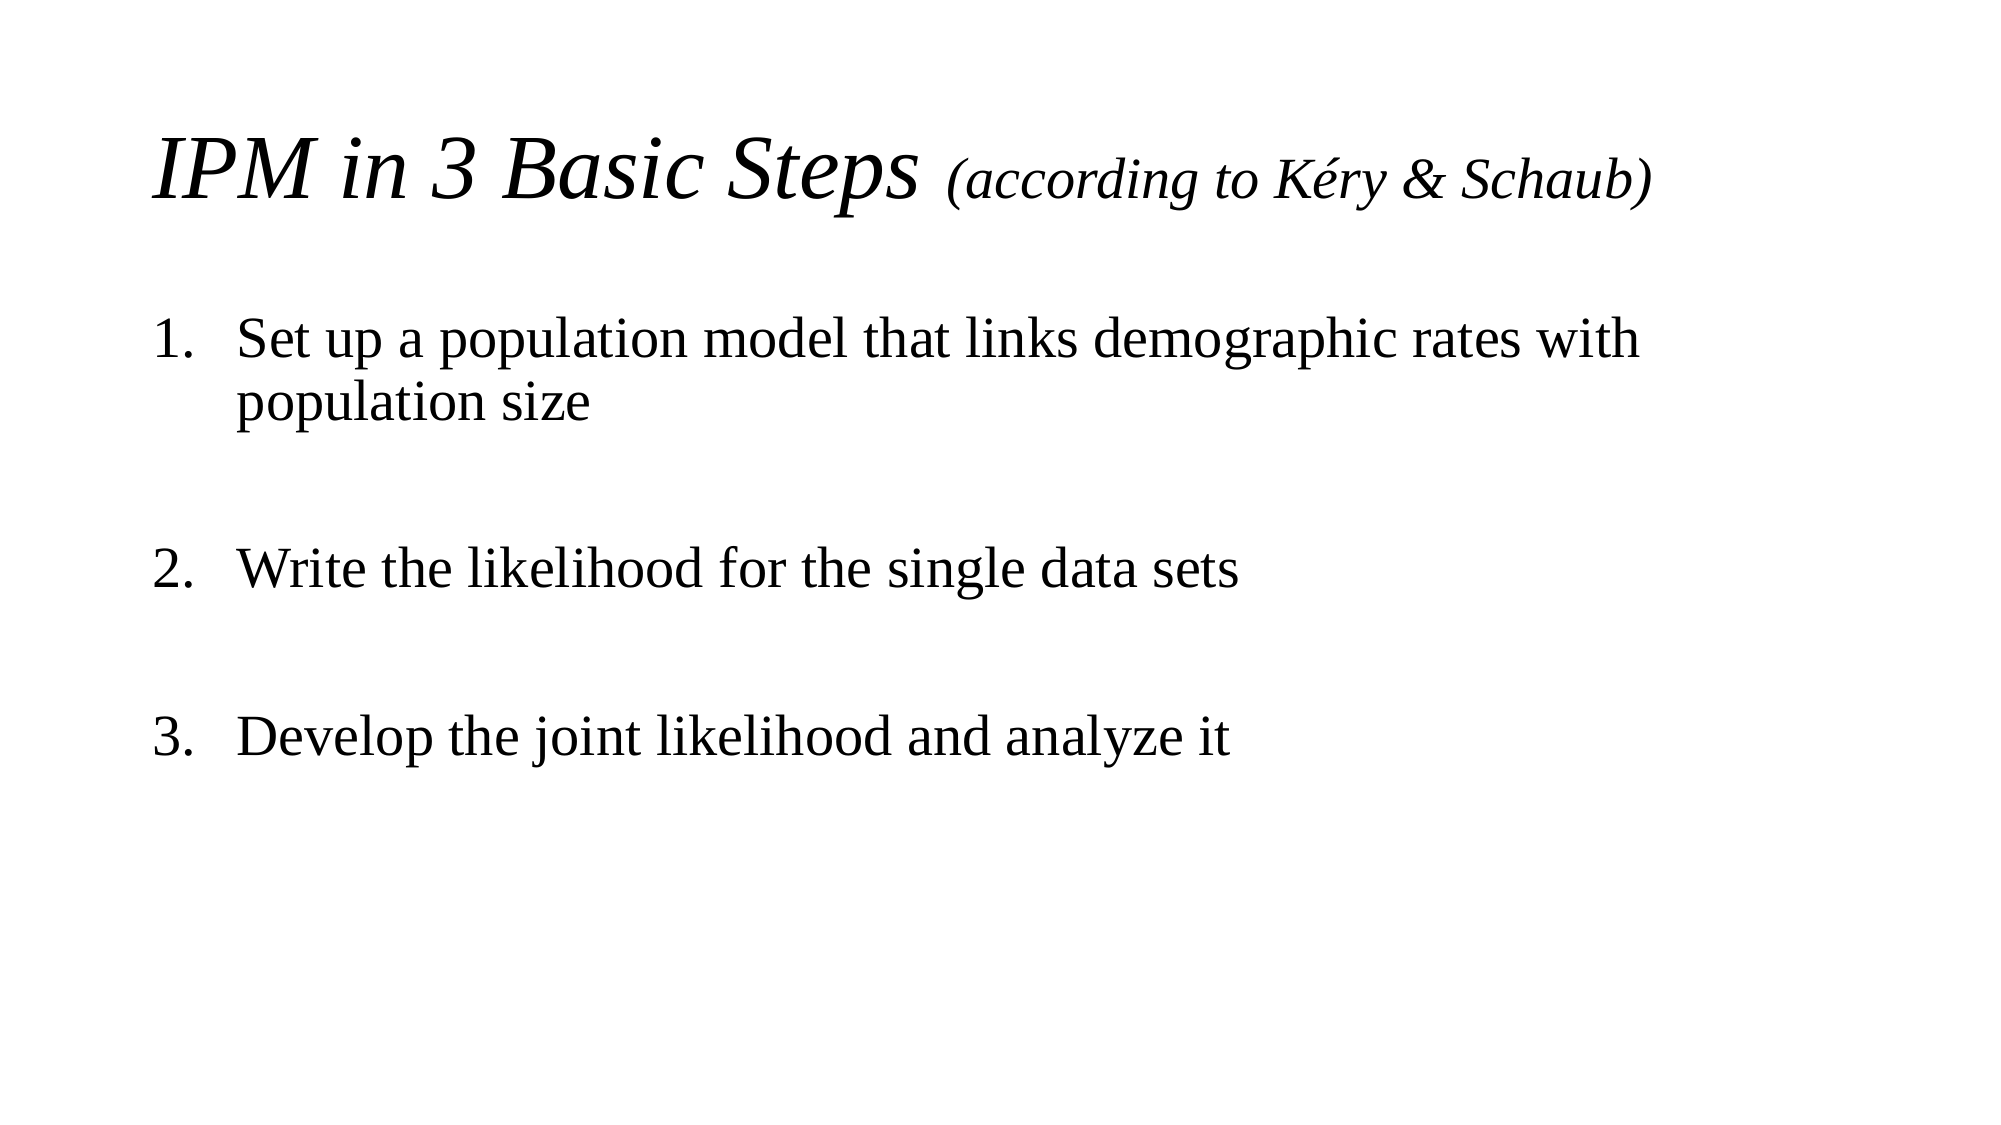

# IPM in 3 Basic Steps (according to Kéry & Schaub)
Set up a population model that links demographic rates with population size

Write the likelihood for the single data sets

Develop the joint likelihood and analyze it